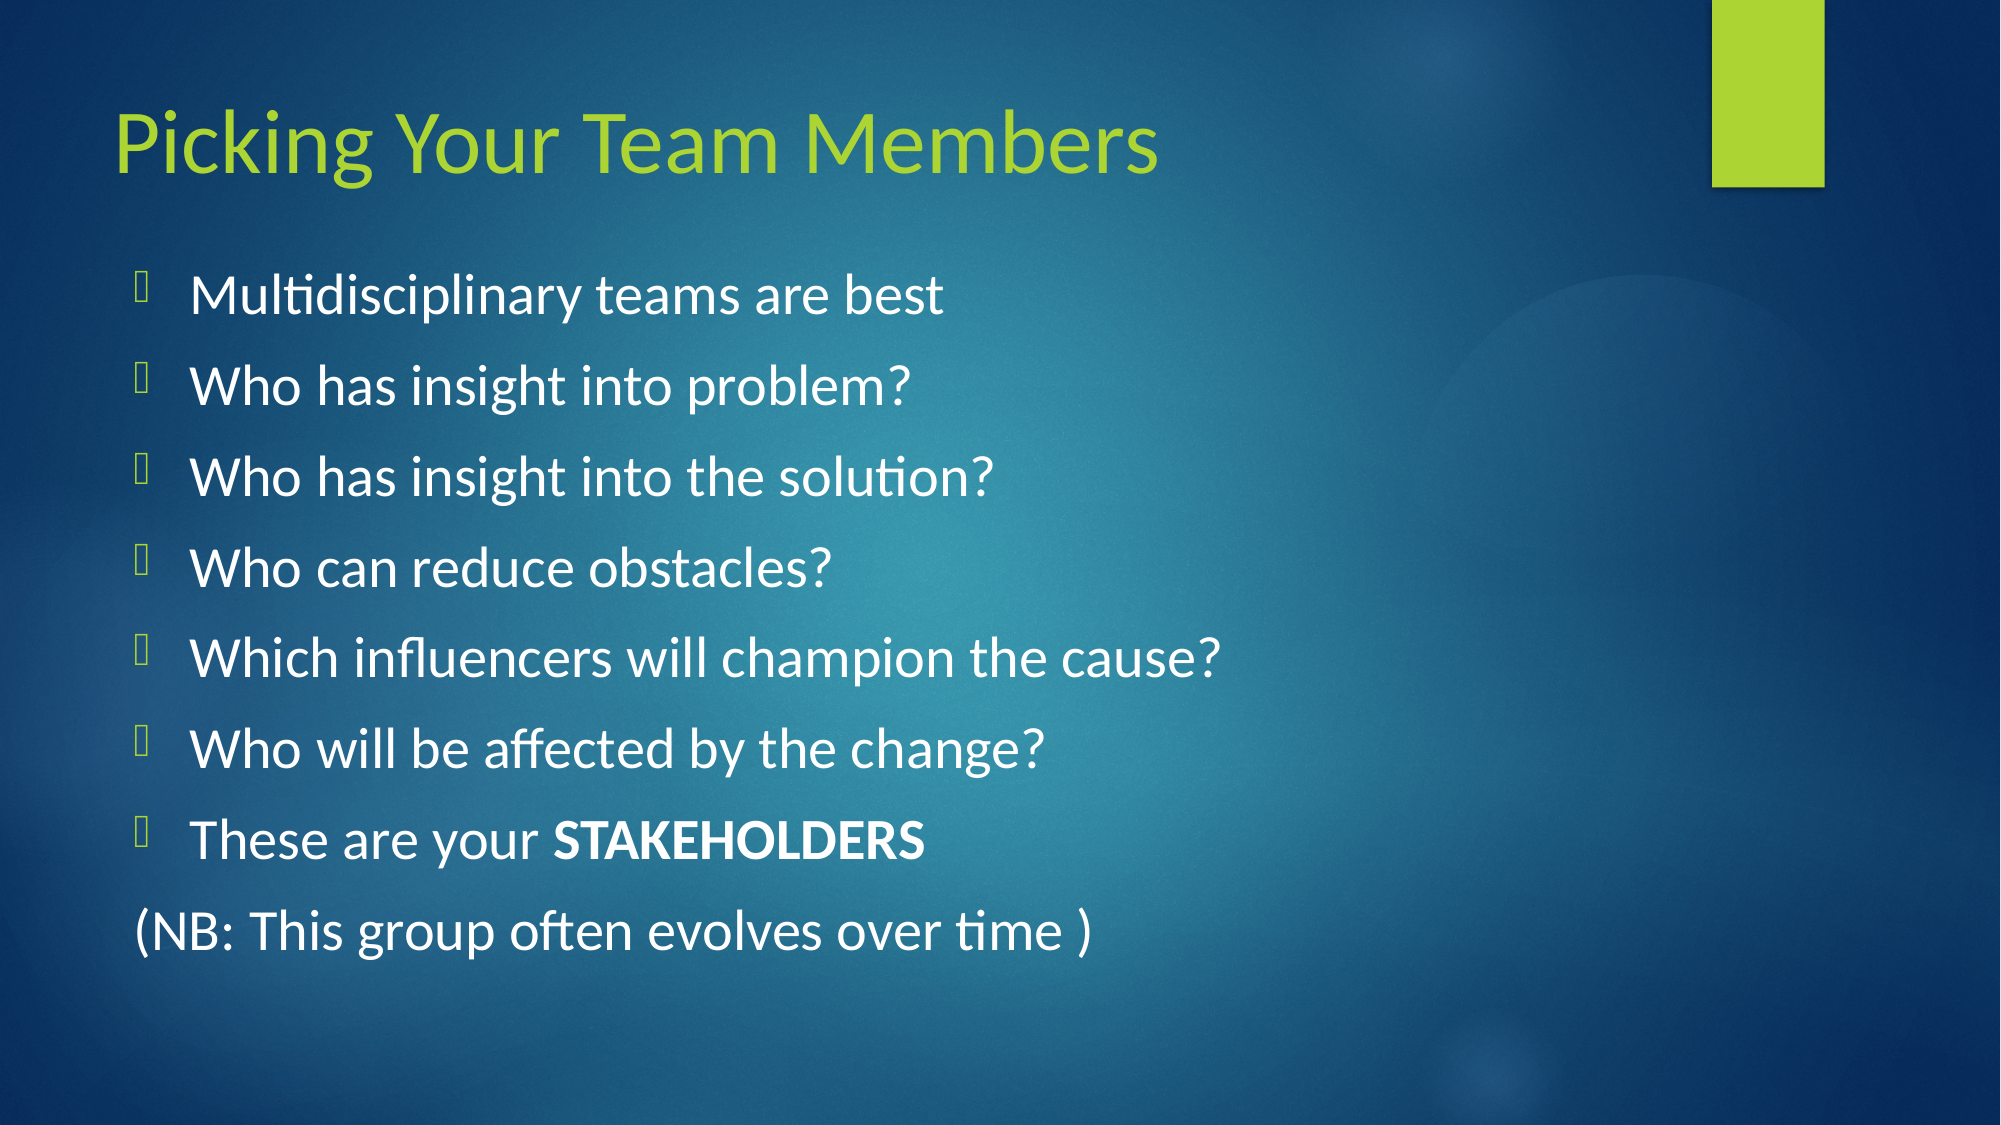

# Picking Your Team Members
Multidisciplinary teams are best
Who has insight into problem?
Who has insight into the solution?
Who can reduce obstacles?
Which influencers will champion the cause?
Who will be affected by the change?
These are your STAKEHOLDERS
(NB: This group often evolves over time )